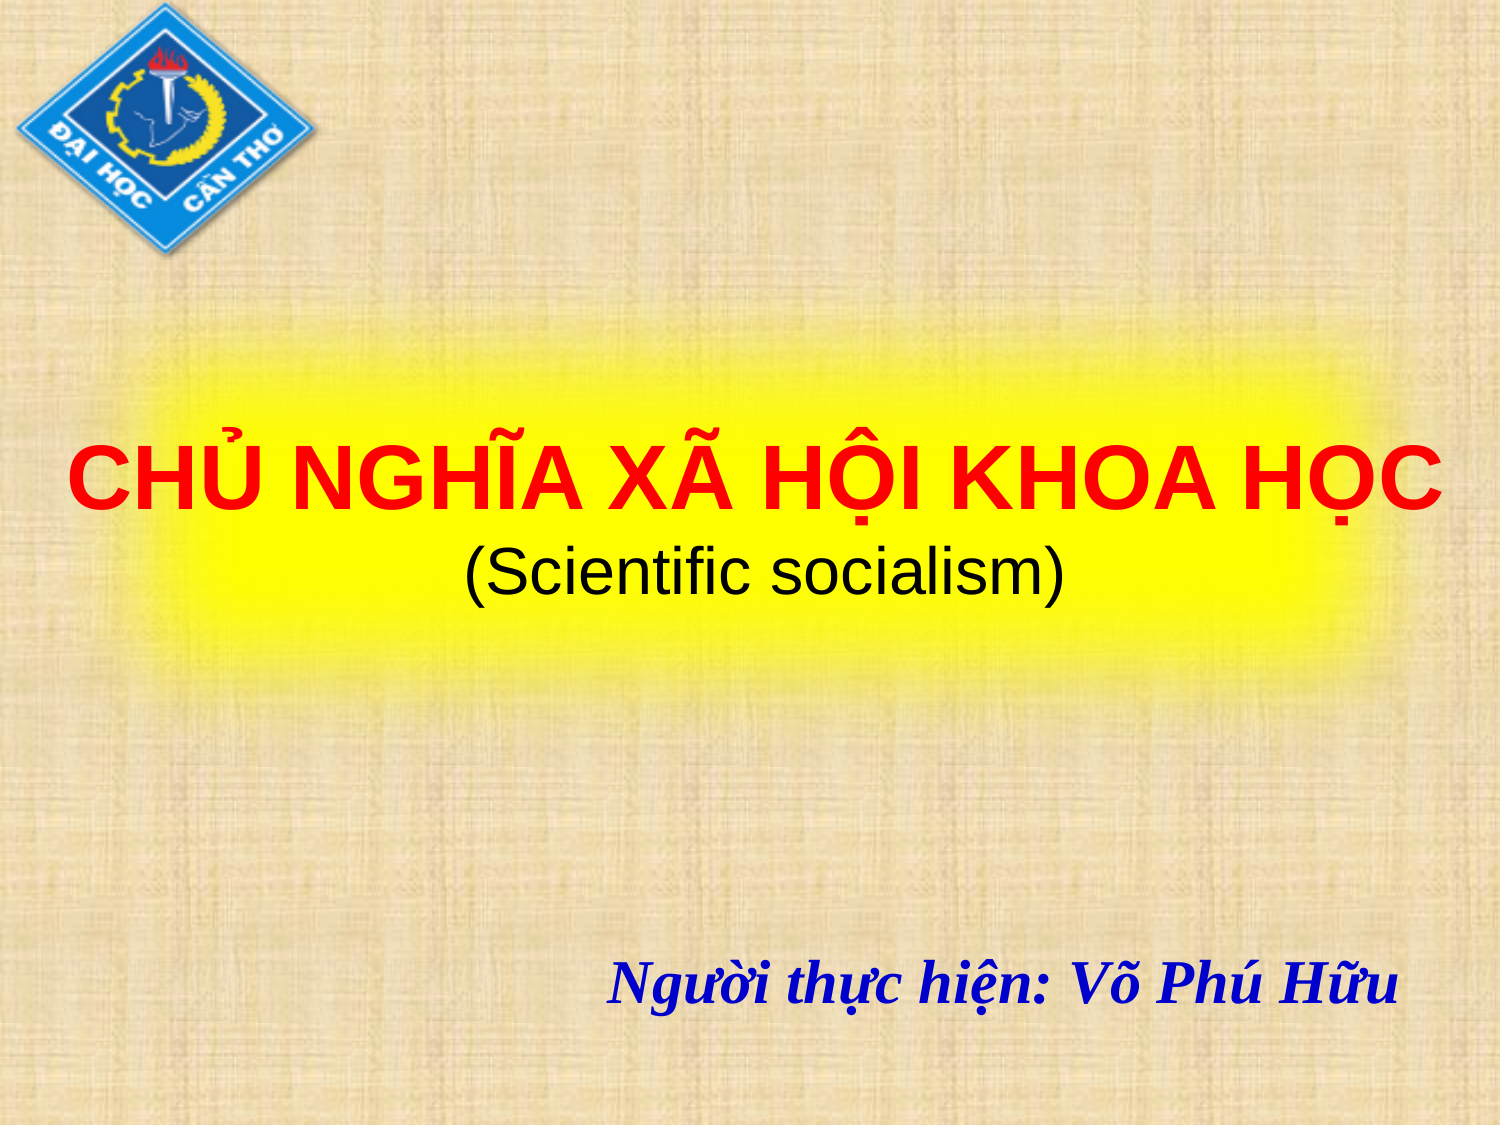

CHỦ NGHĨA XÃ HỘI KHOA HỌC
 (Scientific socialism)

Người thực hiện: Võ Phú Hữu